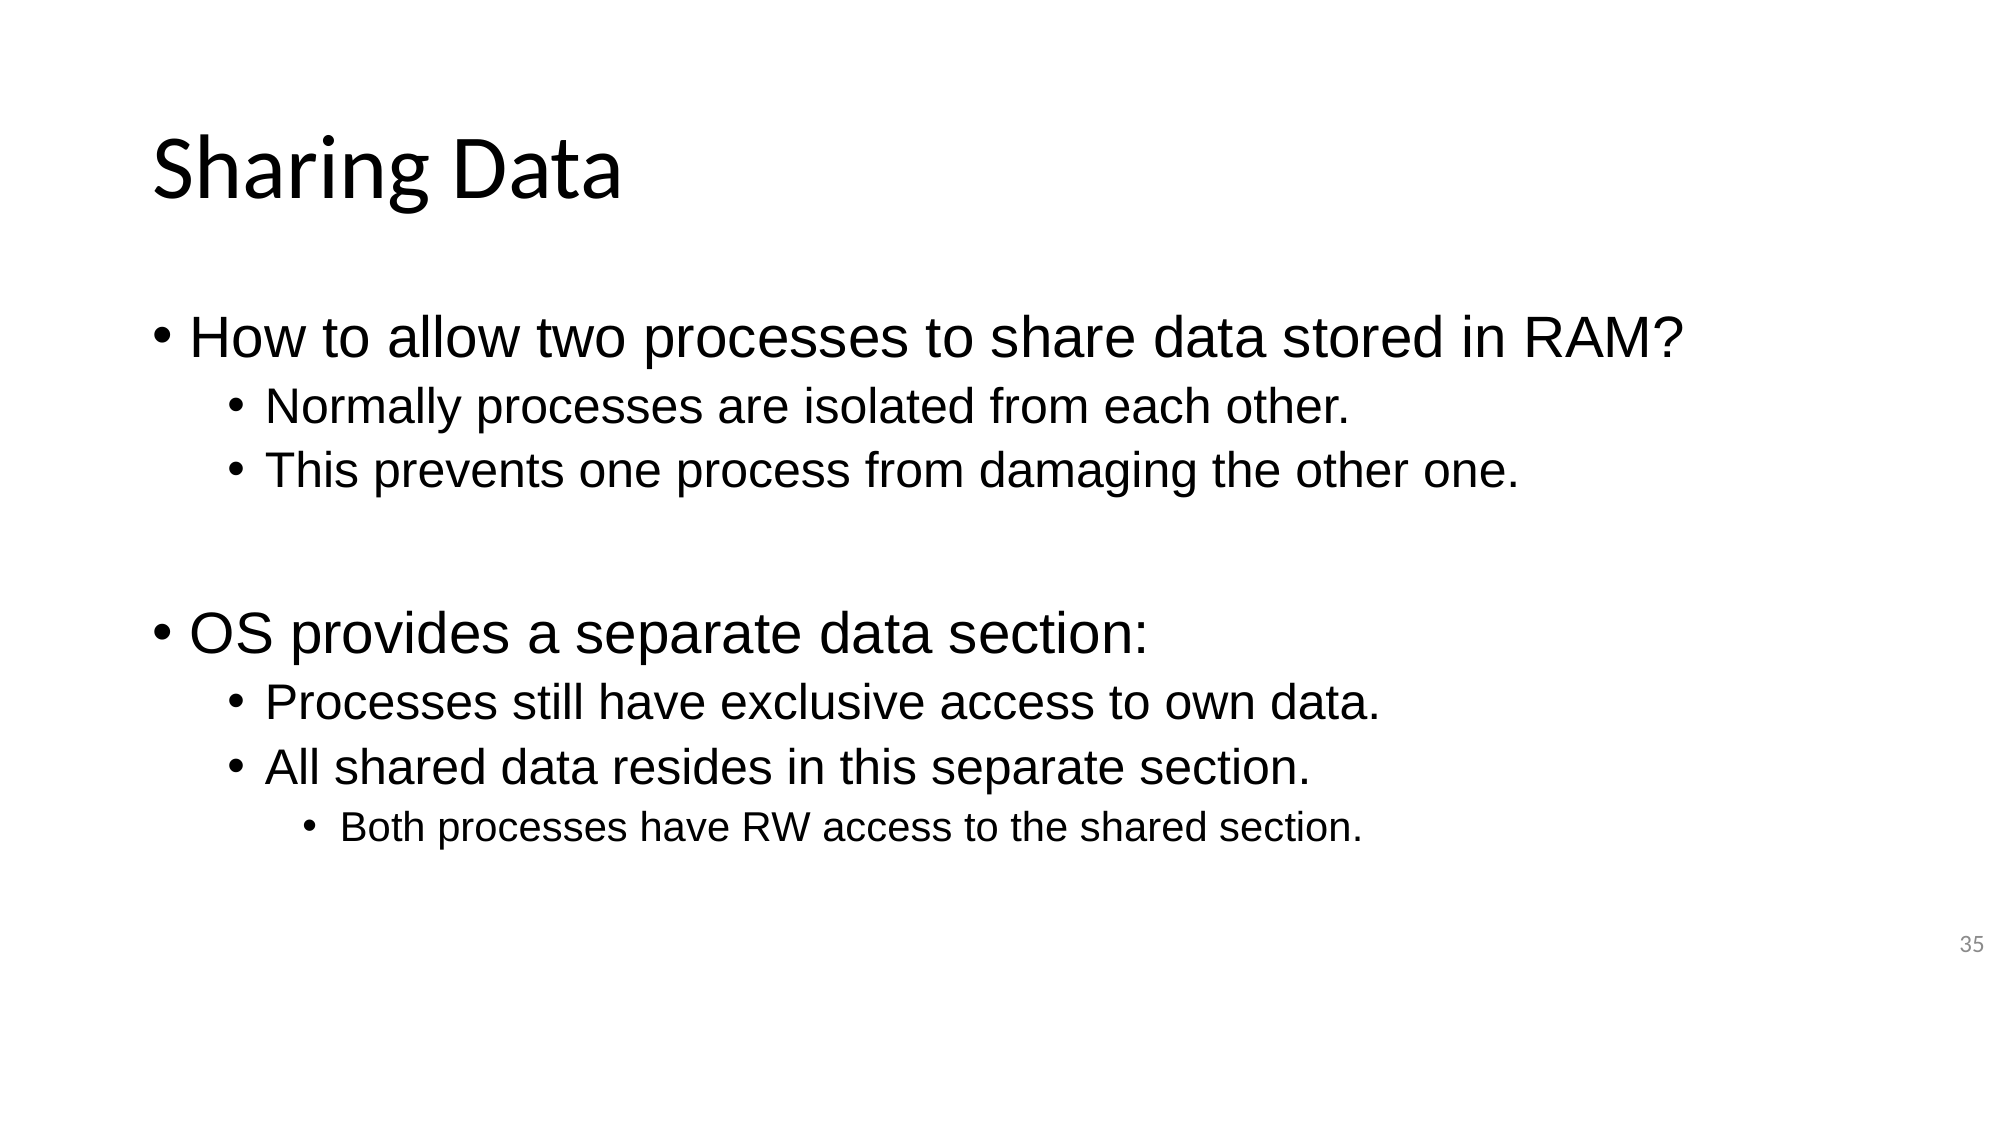

# Sharing Data
How to allow two processes to share data stored in RAM?
Normally processes are isolated from each other.
This prevents one process from damaging the other one.

OS provides a separate data section:
Processes still have exclusive access to own data.
All shared data resides in this separate section.
Both processes have RW access to the shared section.

35